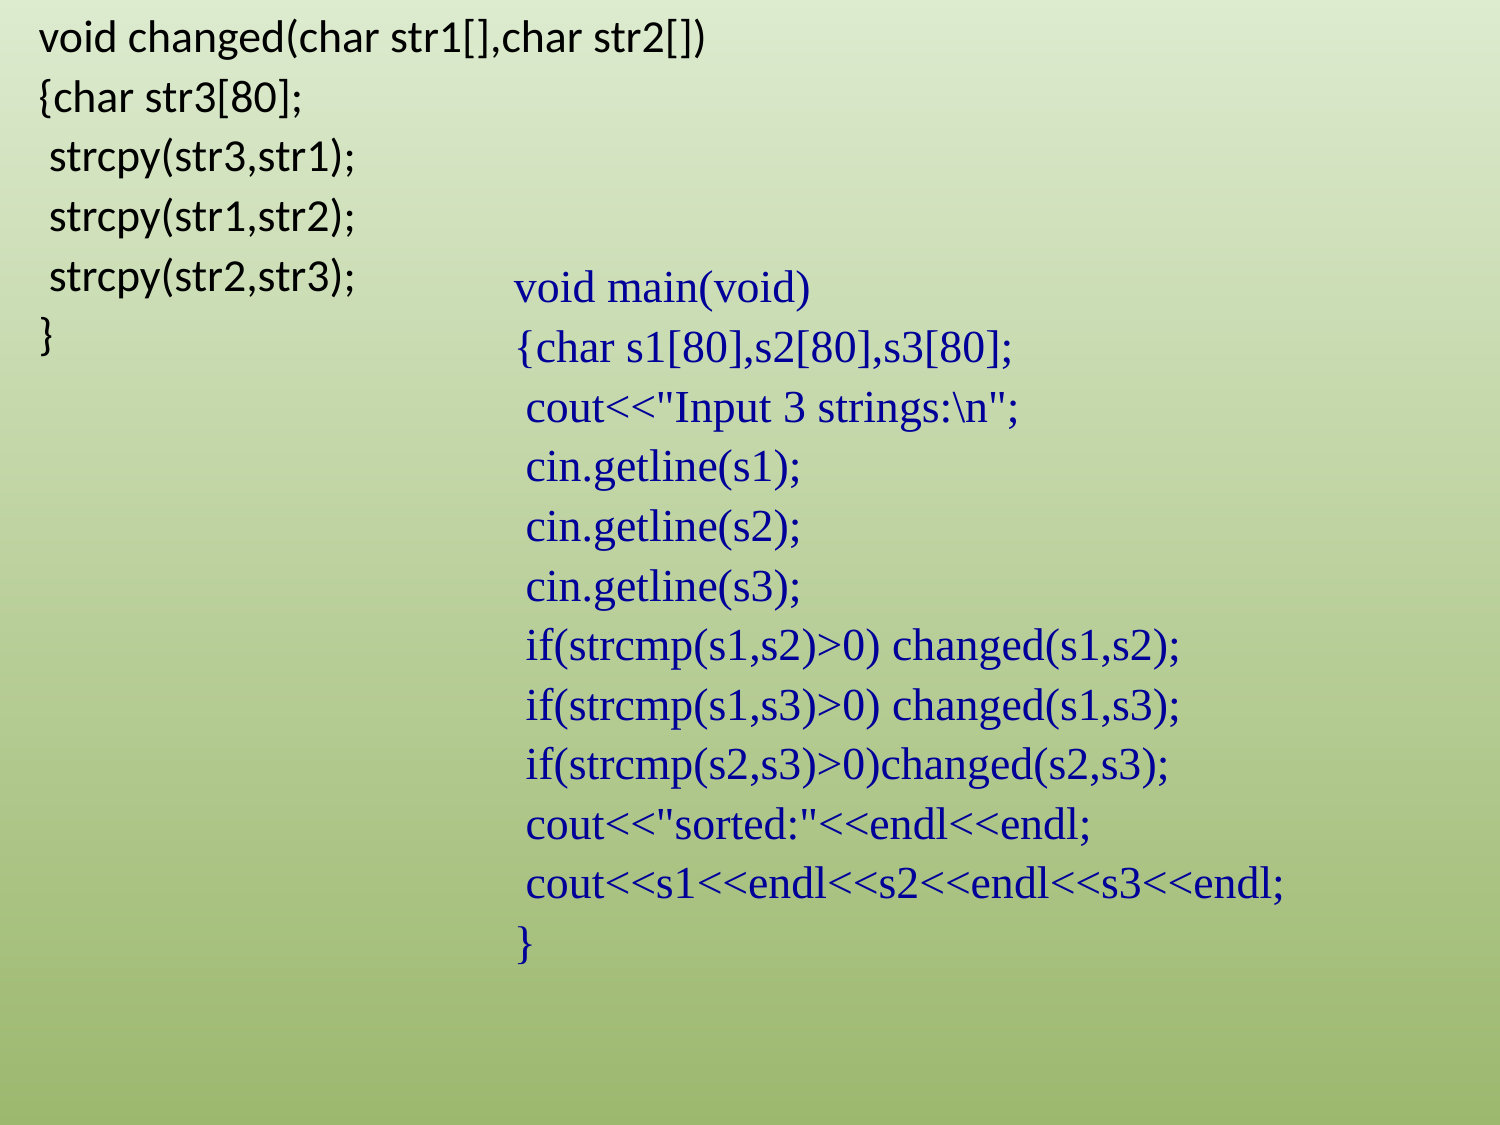

void changed(char str1[],char str2[])
{char str3[80];
 strcpy(str3,str1);
 strcpy(str1,str2);
 strcpy(str2,str3);
}
void main(void)
{char s1[80],s2[80],s3[80];
 cout<<"Input 3 strings:\n";
 cin.getline(s1);
 cin.getline(s2);
 cin.getline(s3);
 if(strcmp(s1,s2)>0) changed(s1,s2);
 if(strcmp(s1,s3)>0) changed(s1,s3);
 if(strcmp(s2,s3)>0)changed(s2,s3);
 cout<<"sorted:"<<endl<<endl;
 cout<<s1<<endl<<s2<<endl<<s3<<endl;
}
367